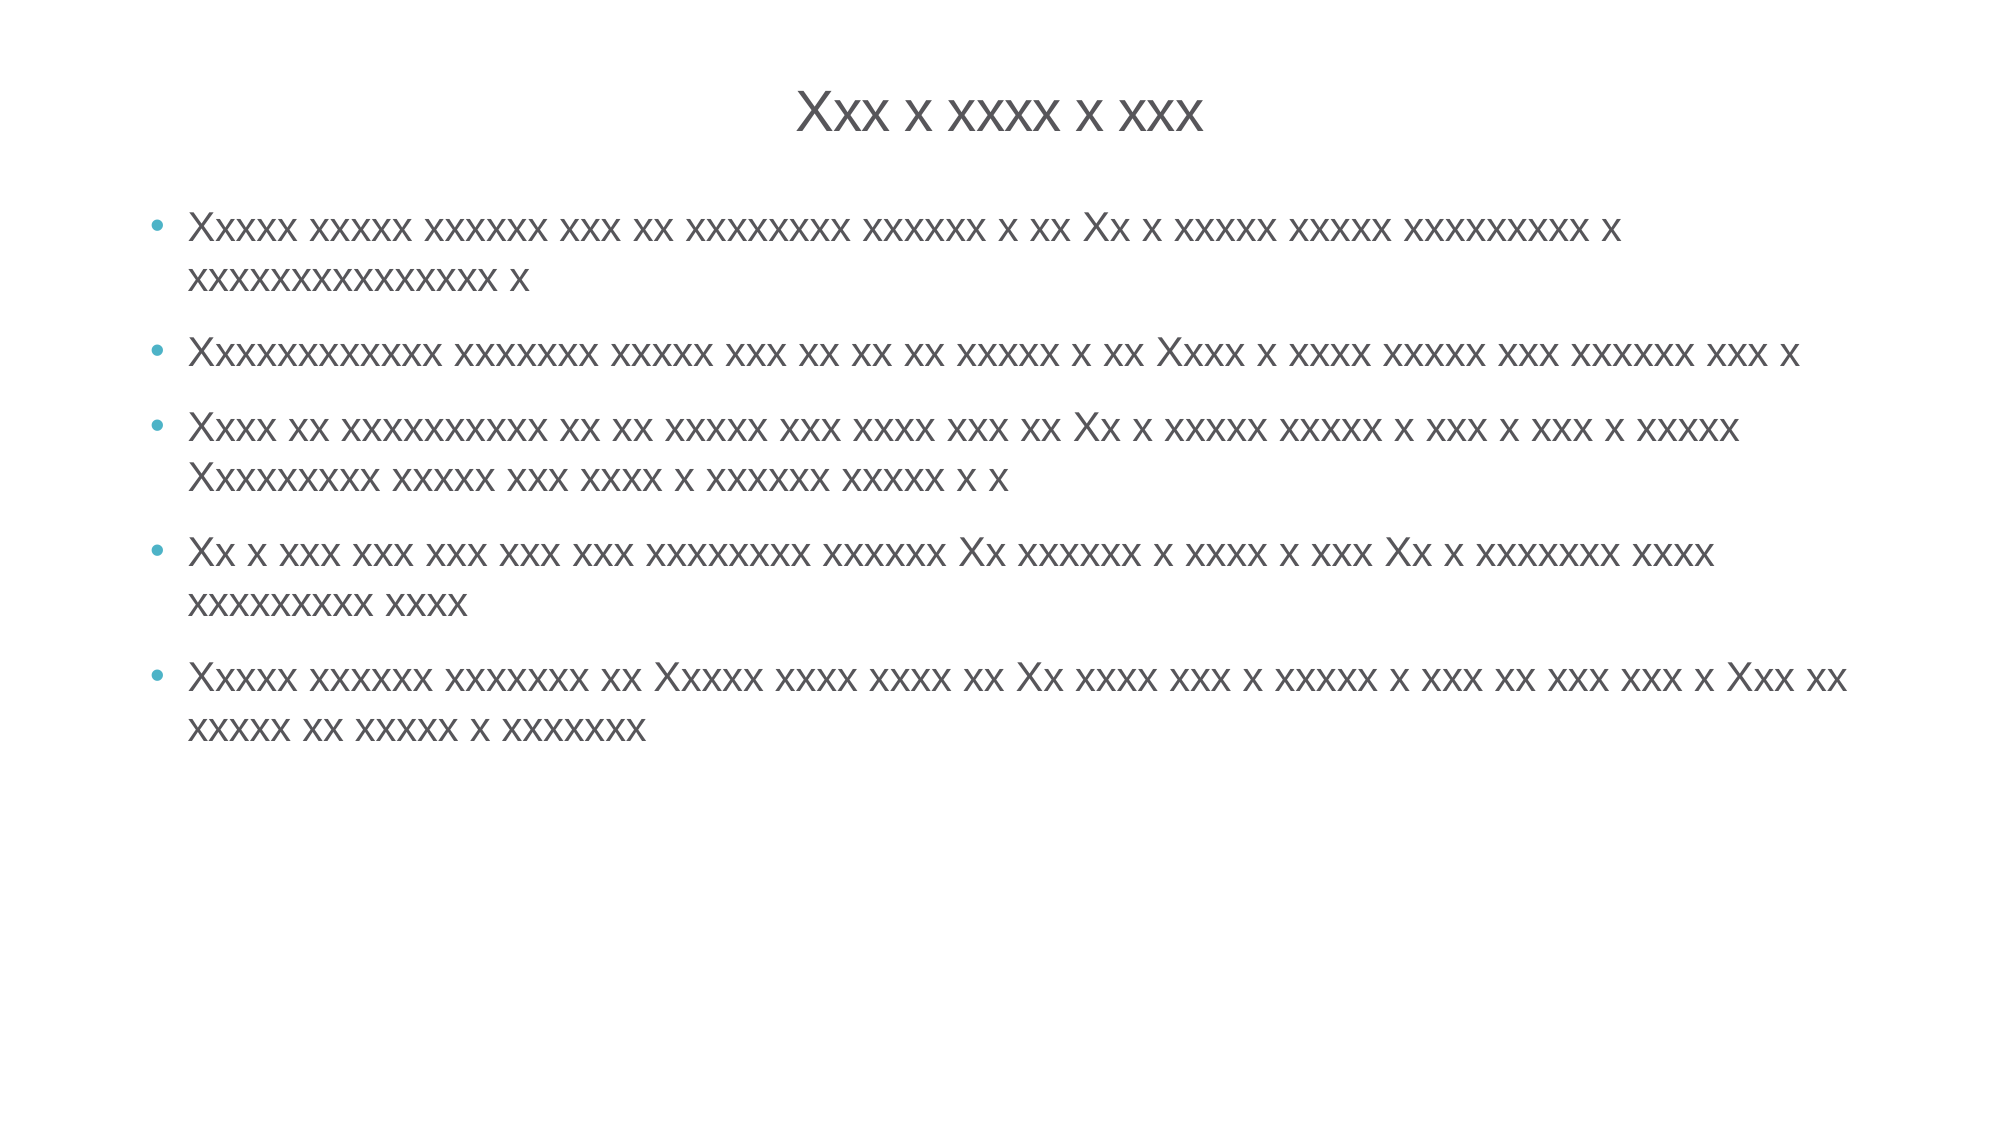

# Xxx x xxxx x xxx
Xxxxx xxxxx xxxxxx xxx xx xxxxxxxx xxxxxx x xx Xx x xxxxx xxxxx xxxxxxxxx x xxxxxxxxxxxxxxx x
Xxxxxxxxxxxx xxxxxxx xxxxx xxx xx xx xx xxxxx x xx Xxxx x xxxx xxxxx xxx xxxxxx xxx x
Xxxx xx xxxxxxxxxx xx xx xxxxx xxx xxxx xxx xx Xx x xxxxx xxxxx x xxx x xxx x xxxxx Xxxxxxxxx xxxxx xxx xxxx x xxxxxx xxxxx x x
Xx x xxx xxx xxx xxx xxx xxxxxxxx xxxxxx Xx xxxxxx x xxxx x xxx Xx x xxxxxxx xxxx xxxxxxxxx xxxx
Xxxxx xxxxxx xxxxxxx xx Xxxxx xxxx xxxx xx Xx xxxx xxx x xxxxx x xxx xx xxx xxx x Xxx xx xxxxx xx xxxxx x xxxxxxx